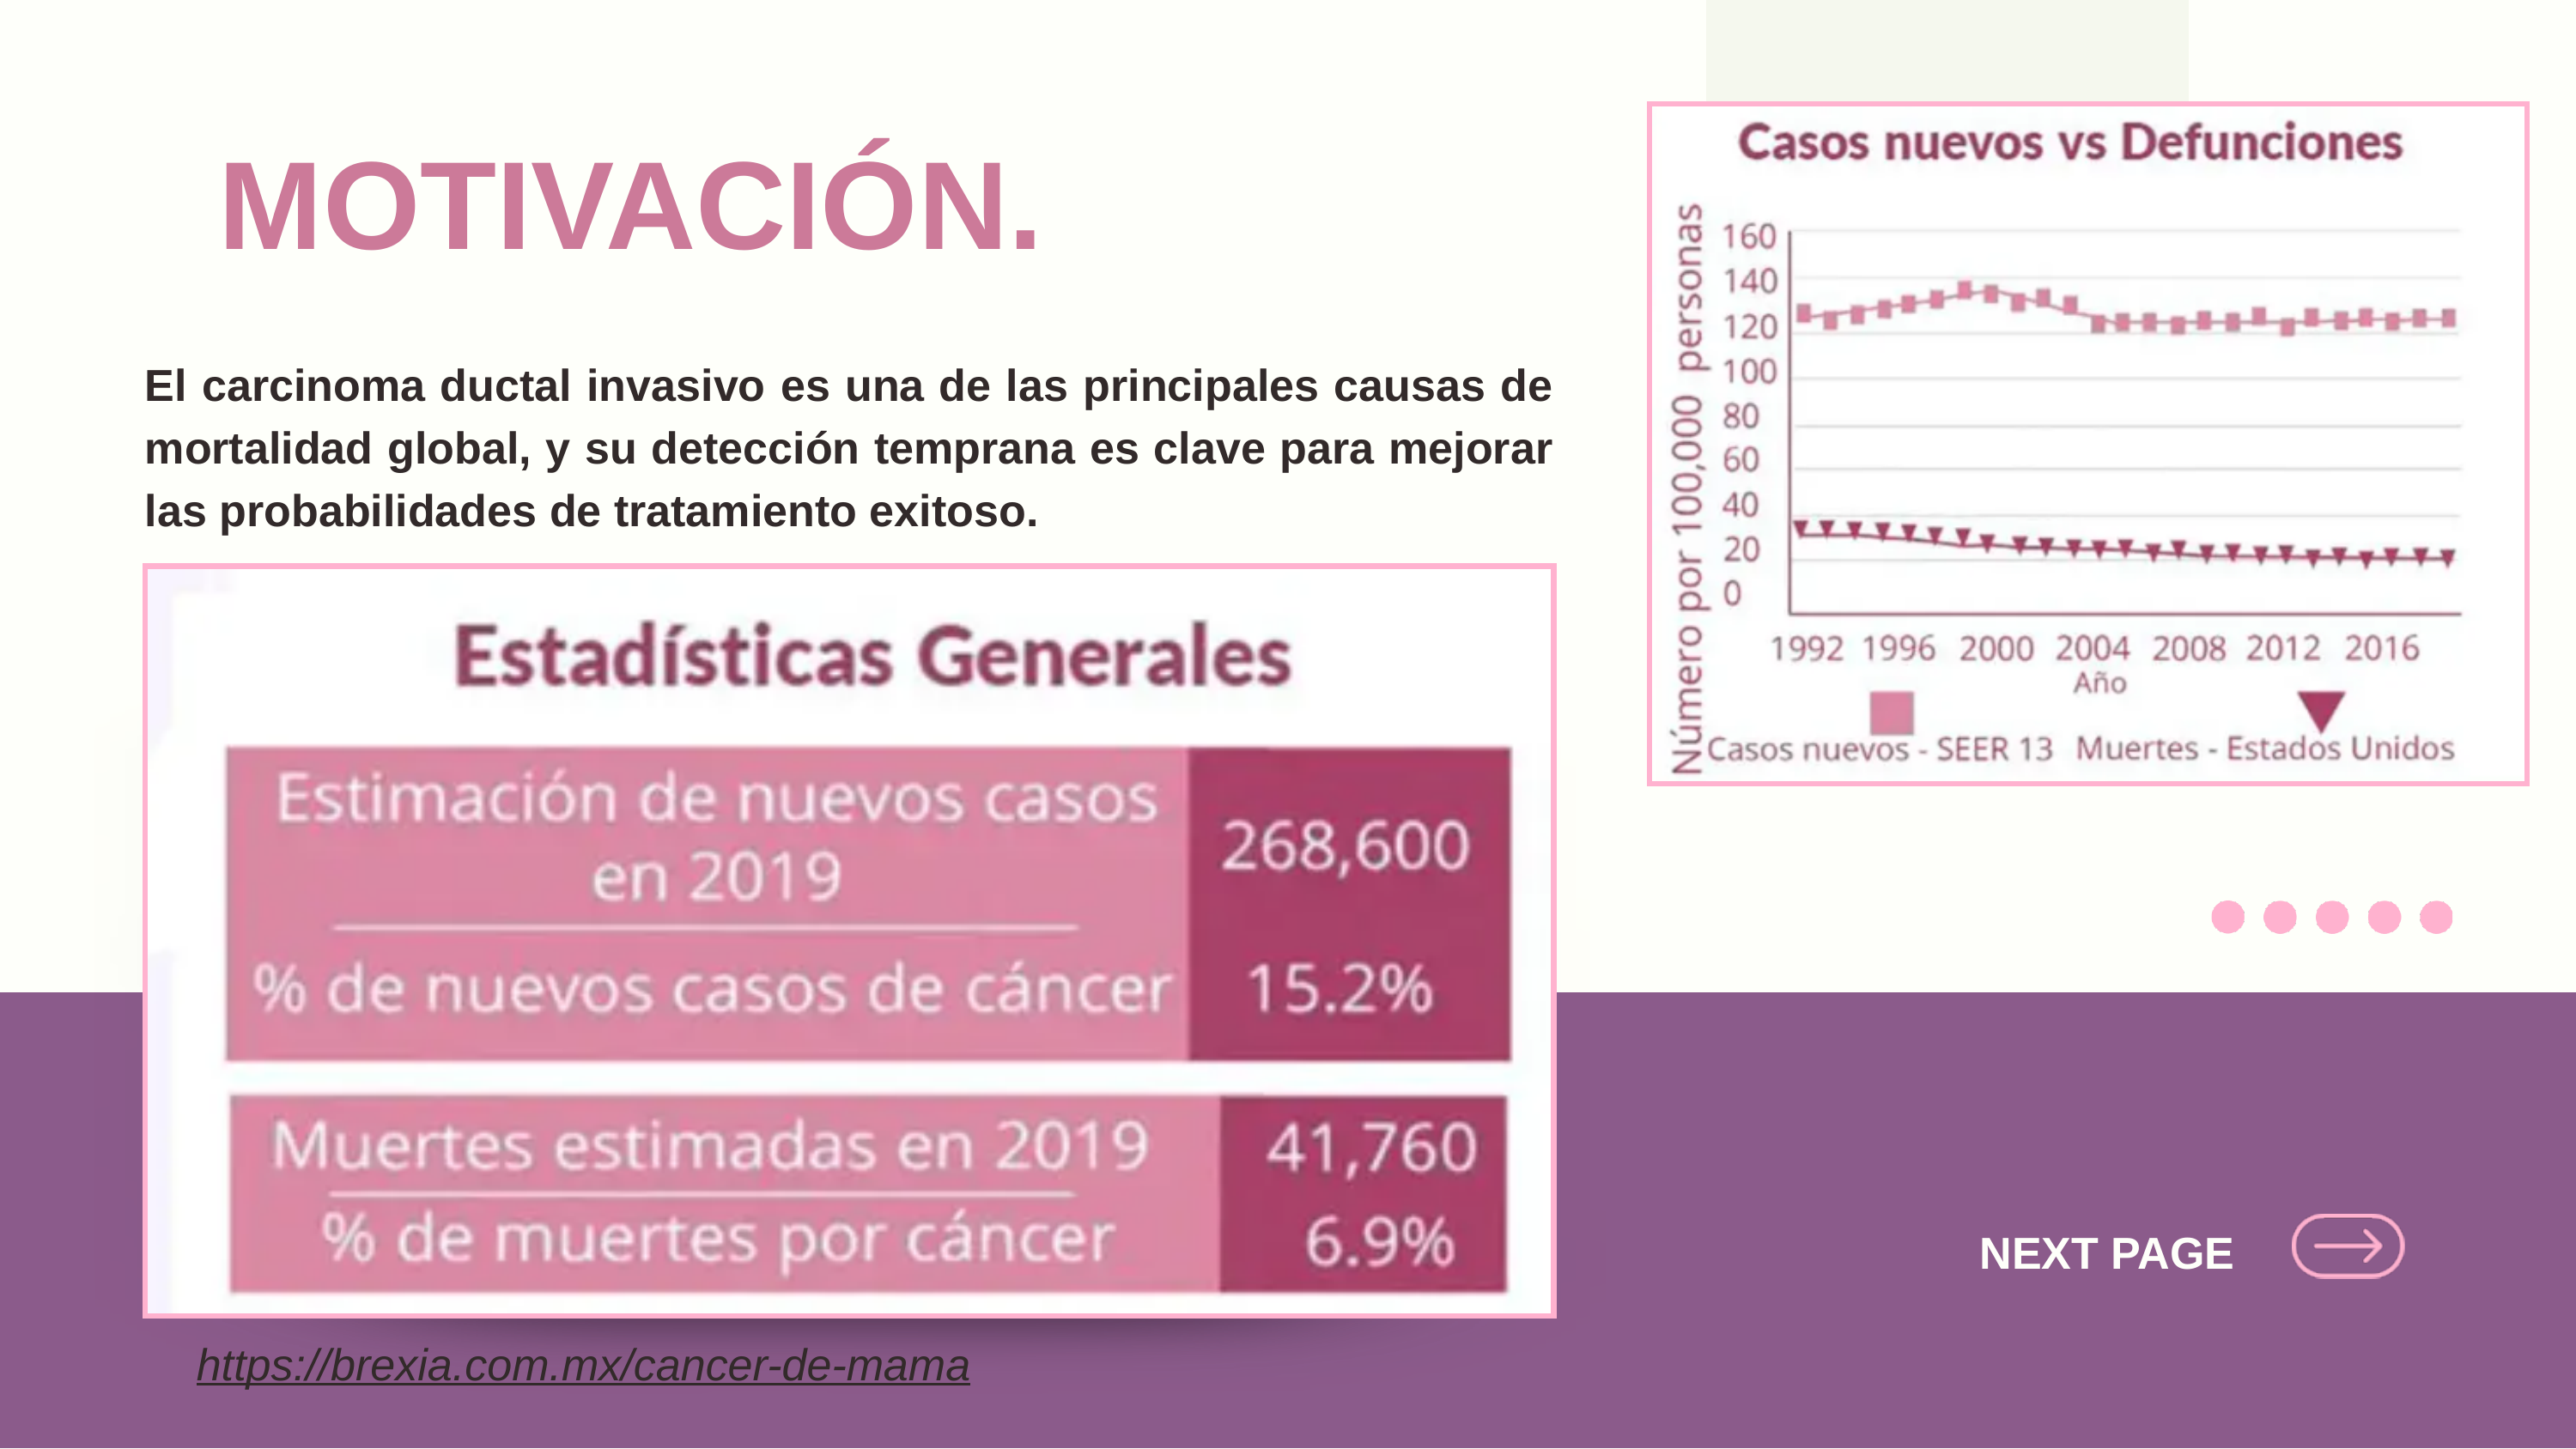

MOTIVACIÓN.

El carcinoma ductal invasivo es una de las principales causas de mortalidad global, y su detección temprana es clave para mejorar las probabilidades de tratamiento exitoso.

NEXT PAGE

https://brexia.com.mx/cancer-de-mama